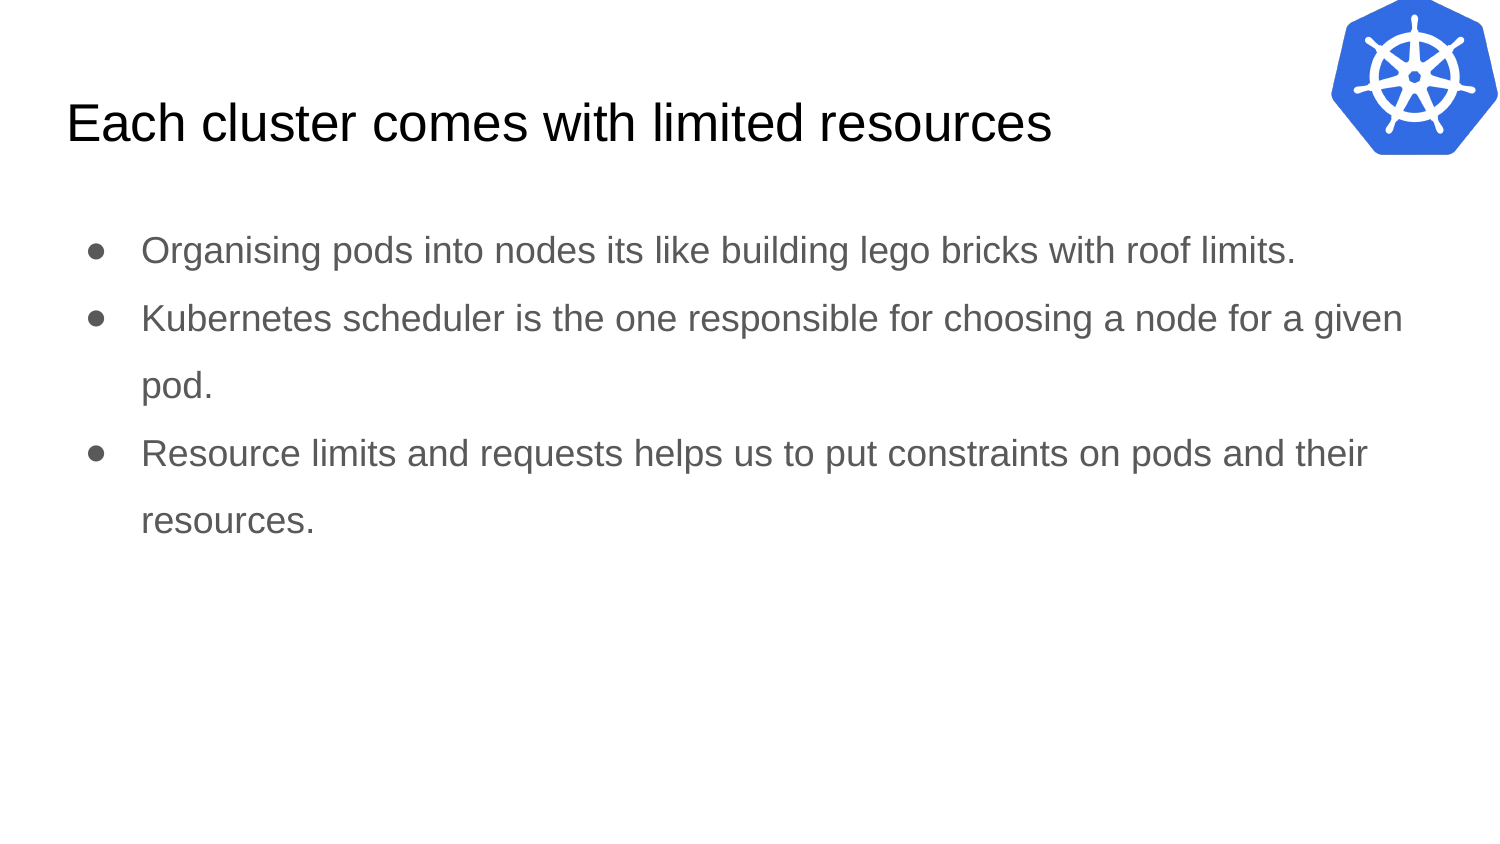

# Each cluster comes with limited resources
Organising pods into nodes its like building lego bricks with roof limits.
Kubernetes scheduler is the one responsible for choosing a node for a given pod.
Resource limits and requests helps us to put constraints on pods and their resources.